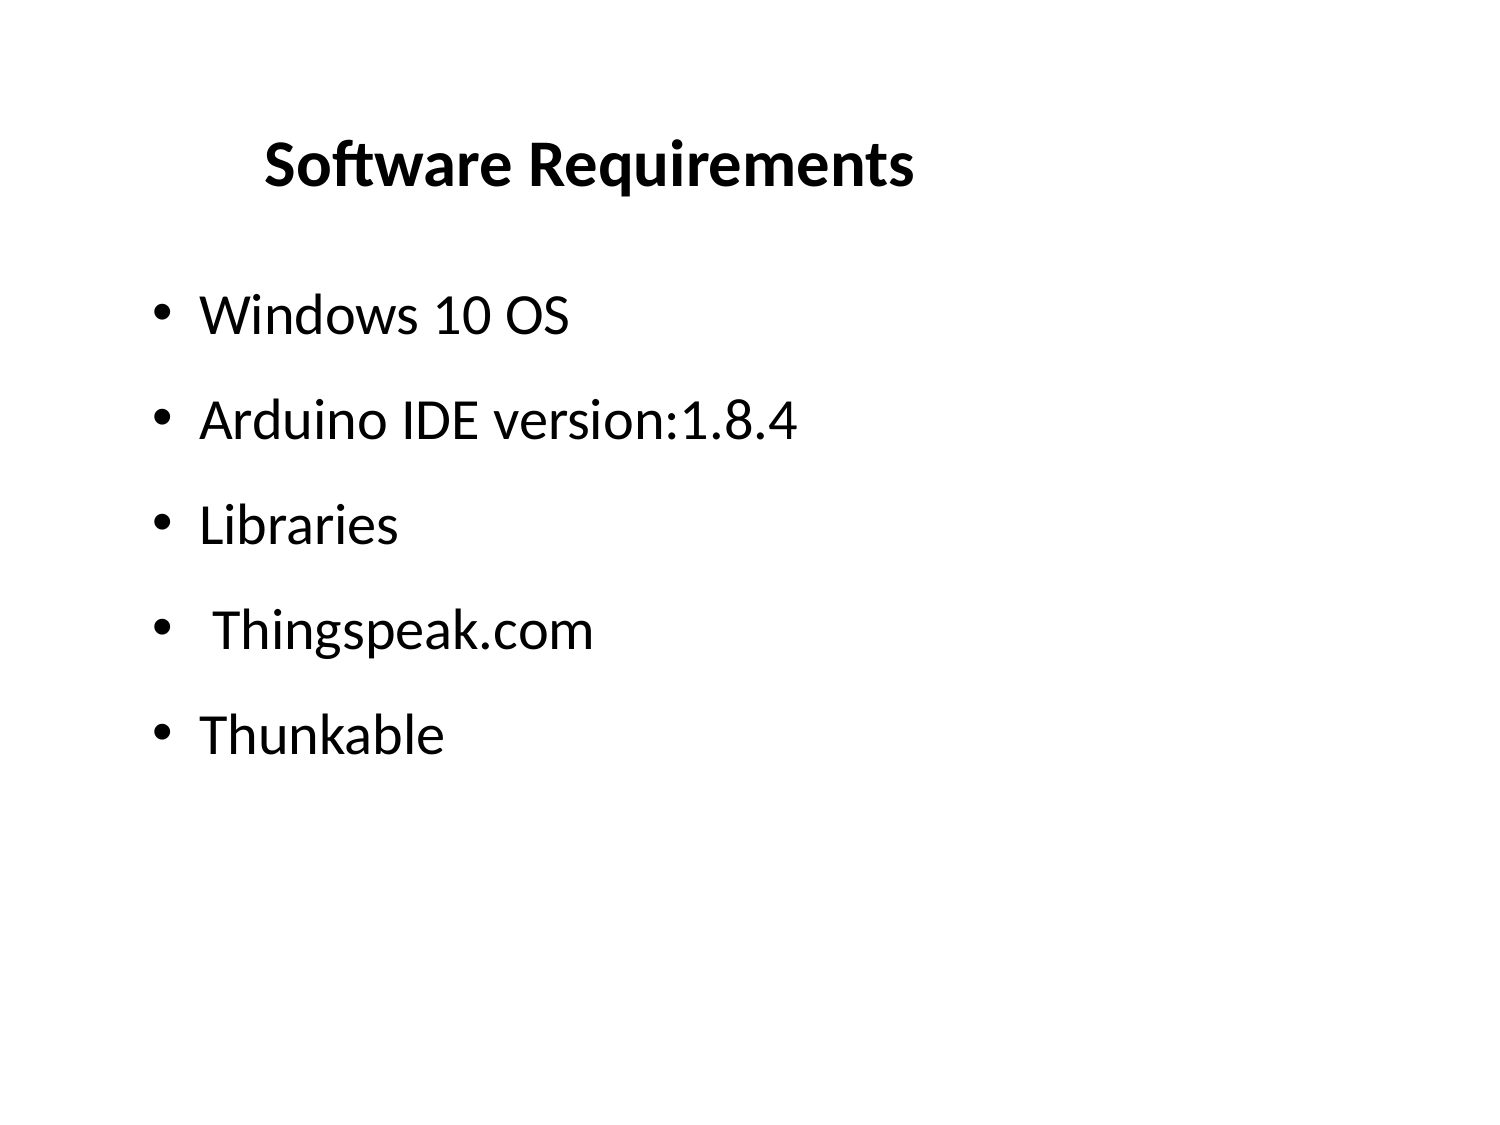

Software Requirements
Windows 10 OS
Arduino IDE version:1.8.4
Libraries
 Thingspeak.com
Thunkable